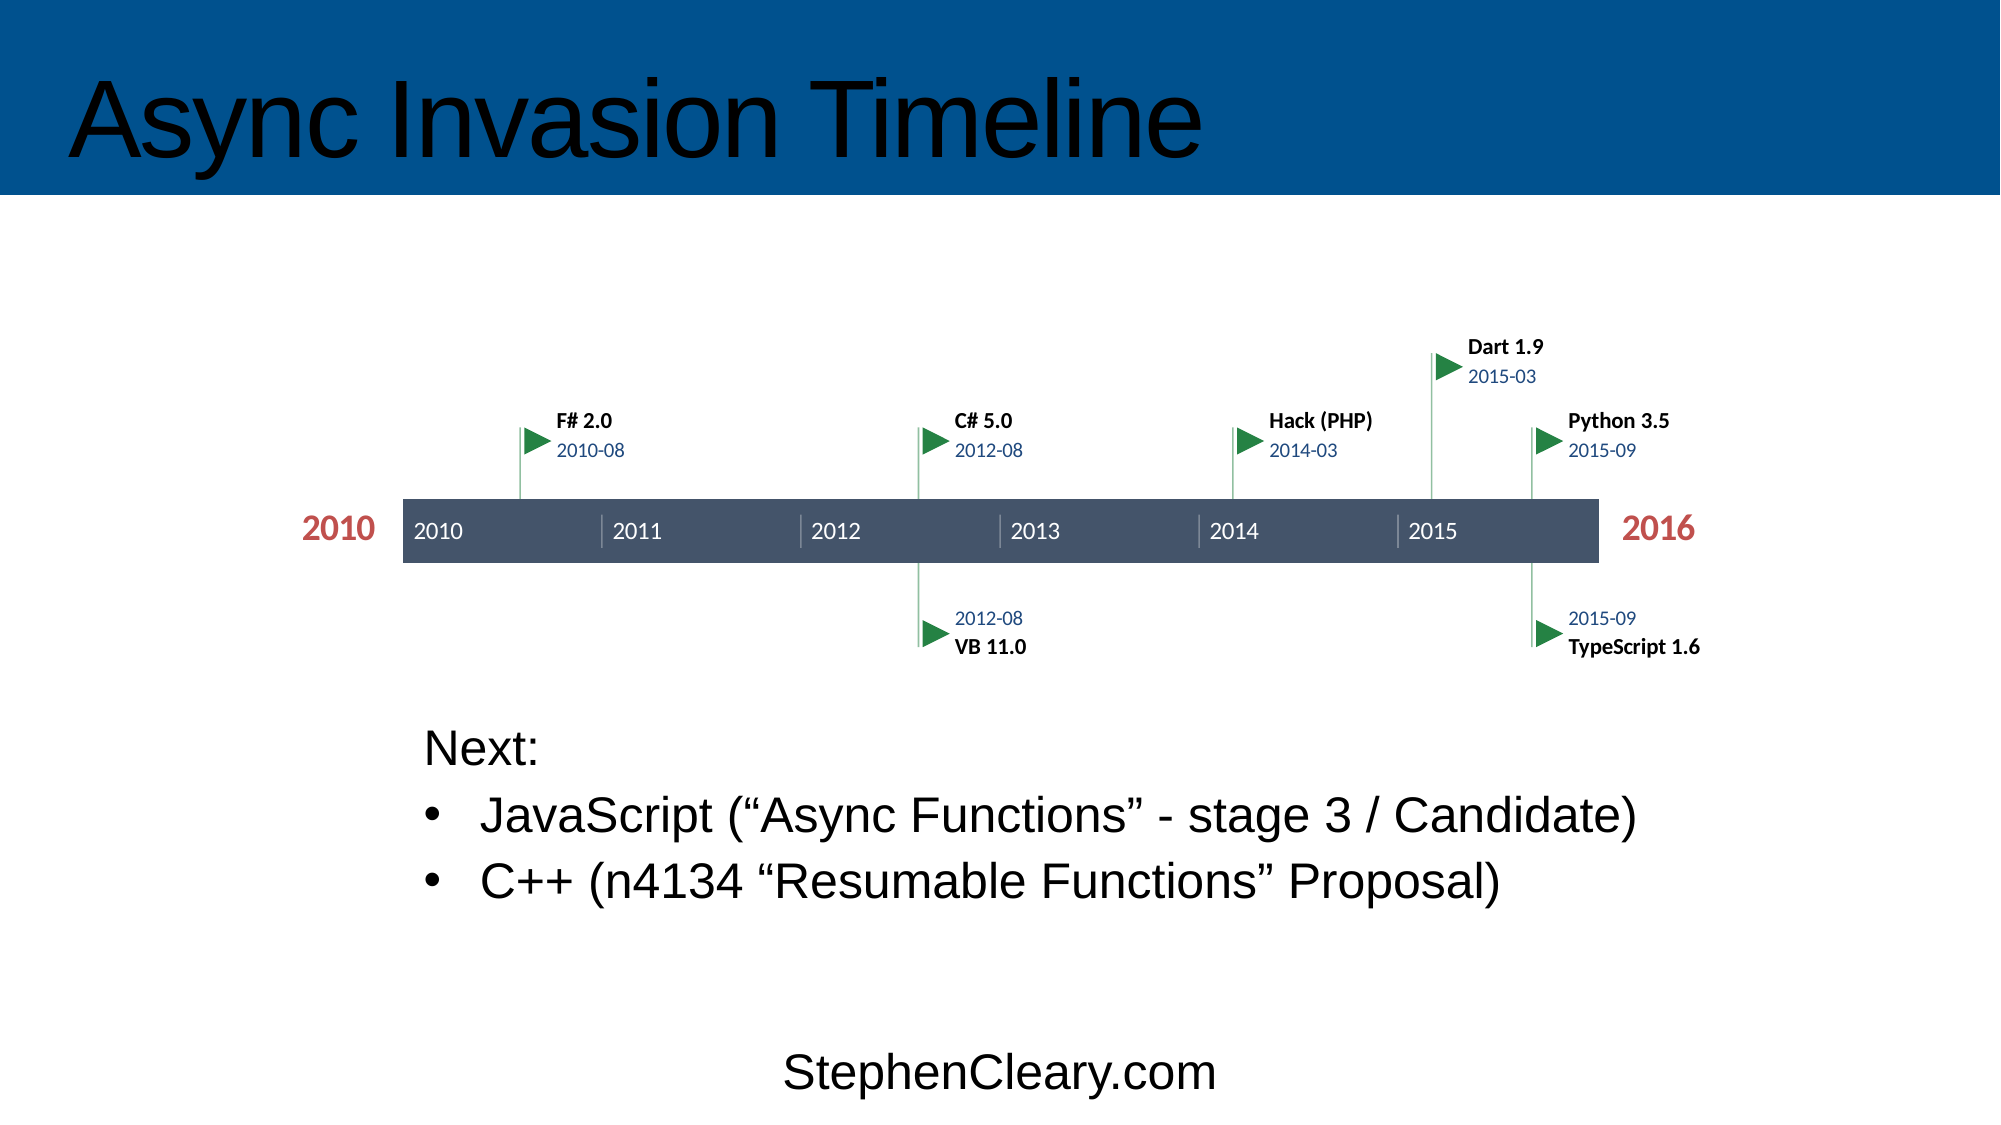

# Async Invasion Timeline
Dart 1.9

2015-03
F# 2.0
C# 5.0
Hack (PHP)
Python 3.5

2010-08
2012-08
2014-03
2015-09

2010
2016
2010
2011
2012
2013
2014
2015
2012-08
2015-09

VB 11.0
TypeScript 1.6
Next:
JavaScript (“Async Functions” - stage 3 / Candidate)
C++ (n4134 “Resumable Functions” Proposal)